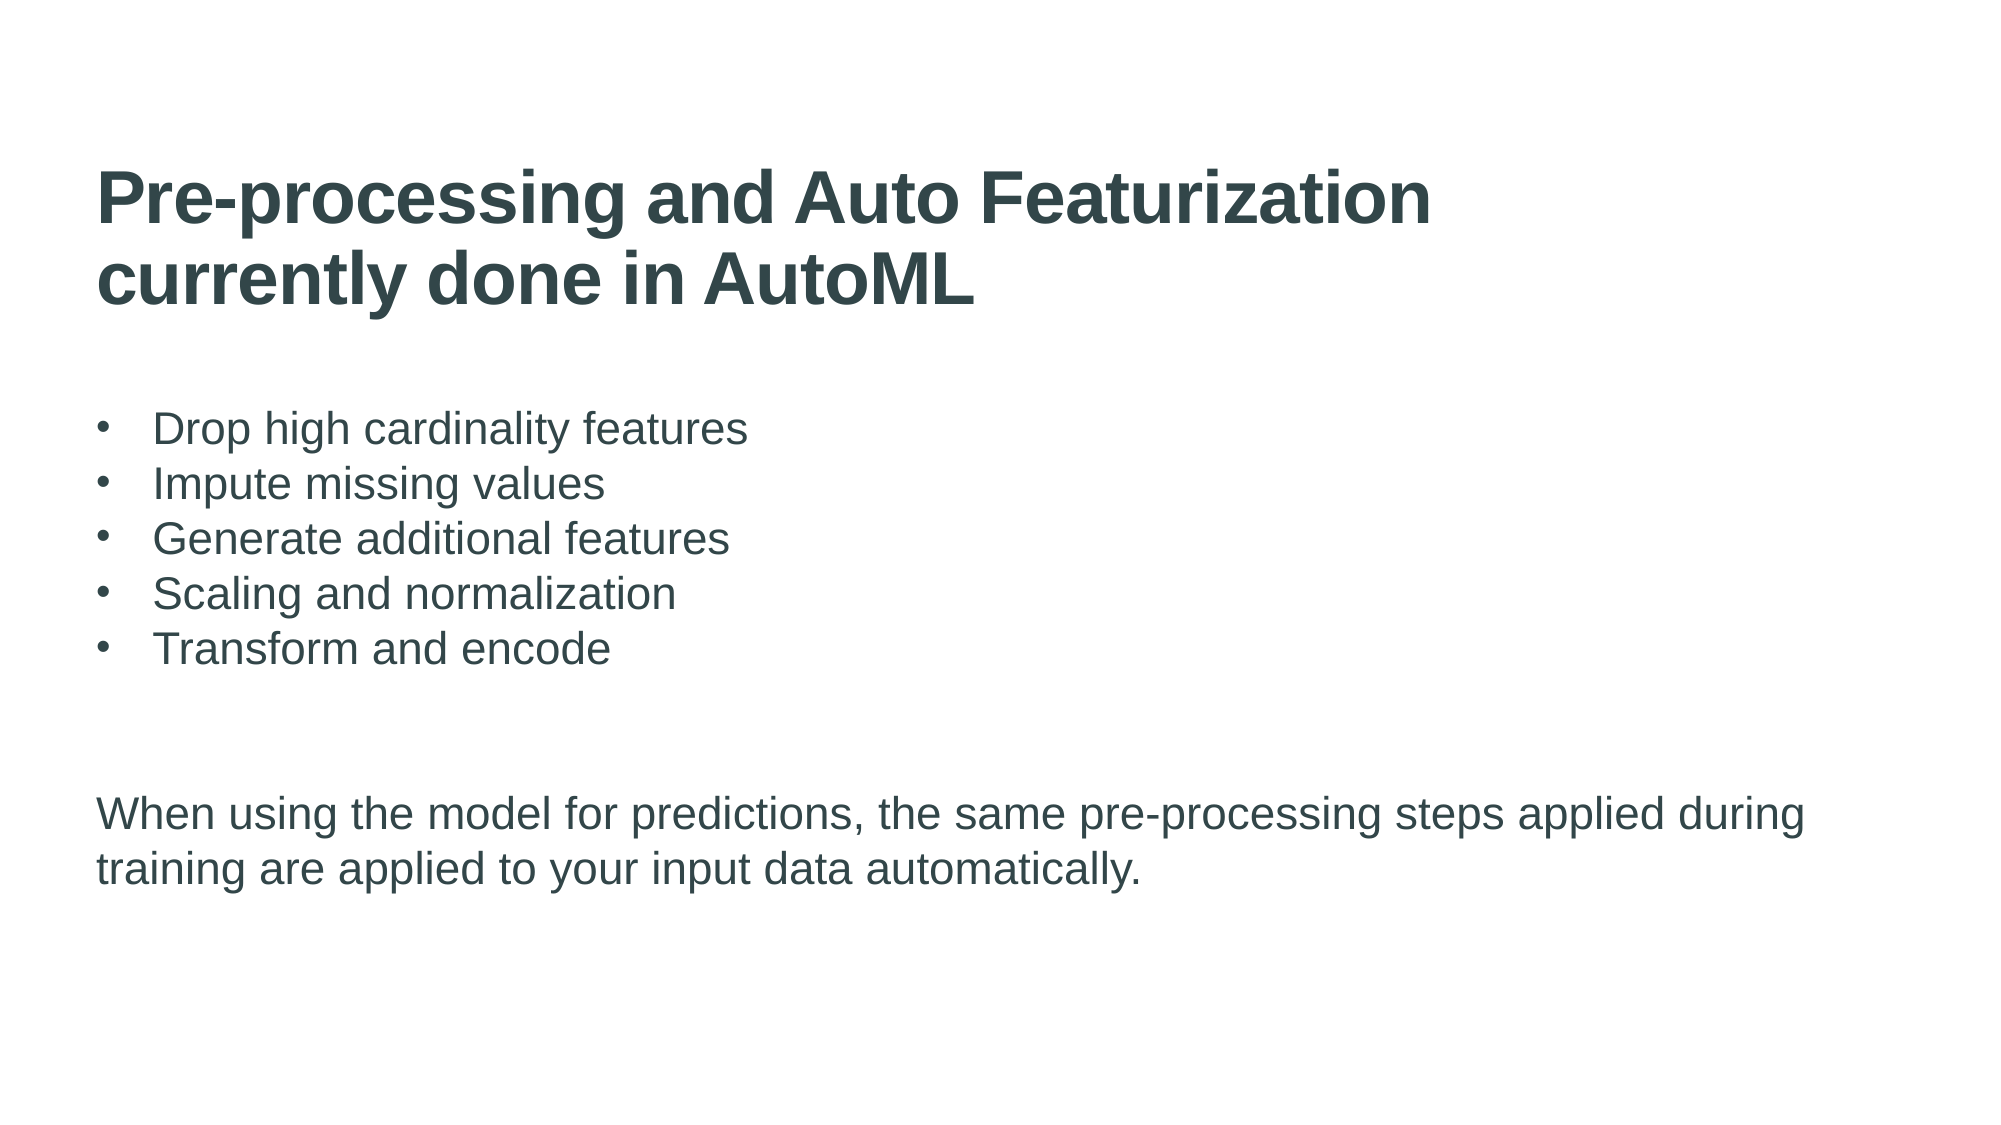

# Pre-processing and Auto Featurization currently done in AutoML

Drop high cardinality features
Impute missing values
Generate additional features
Scaling and normalization
Transform and encode

When using the model for predictions, the same pre-processing steps applied during training are applied to your input data automatically.